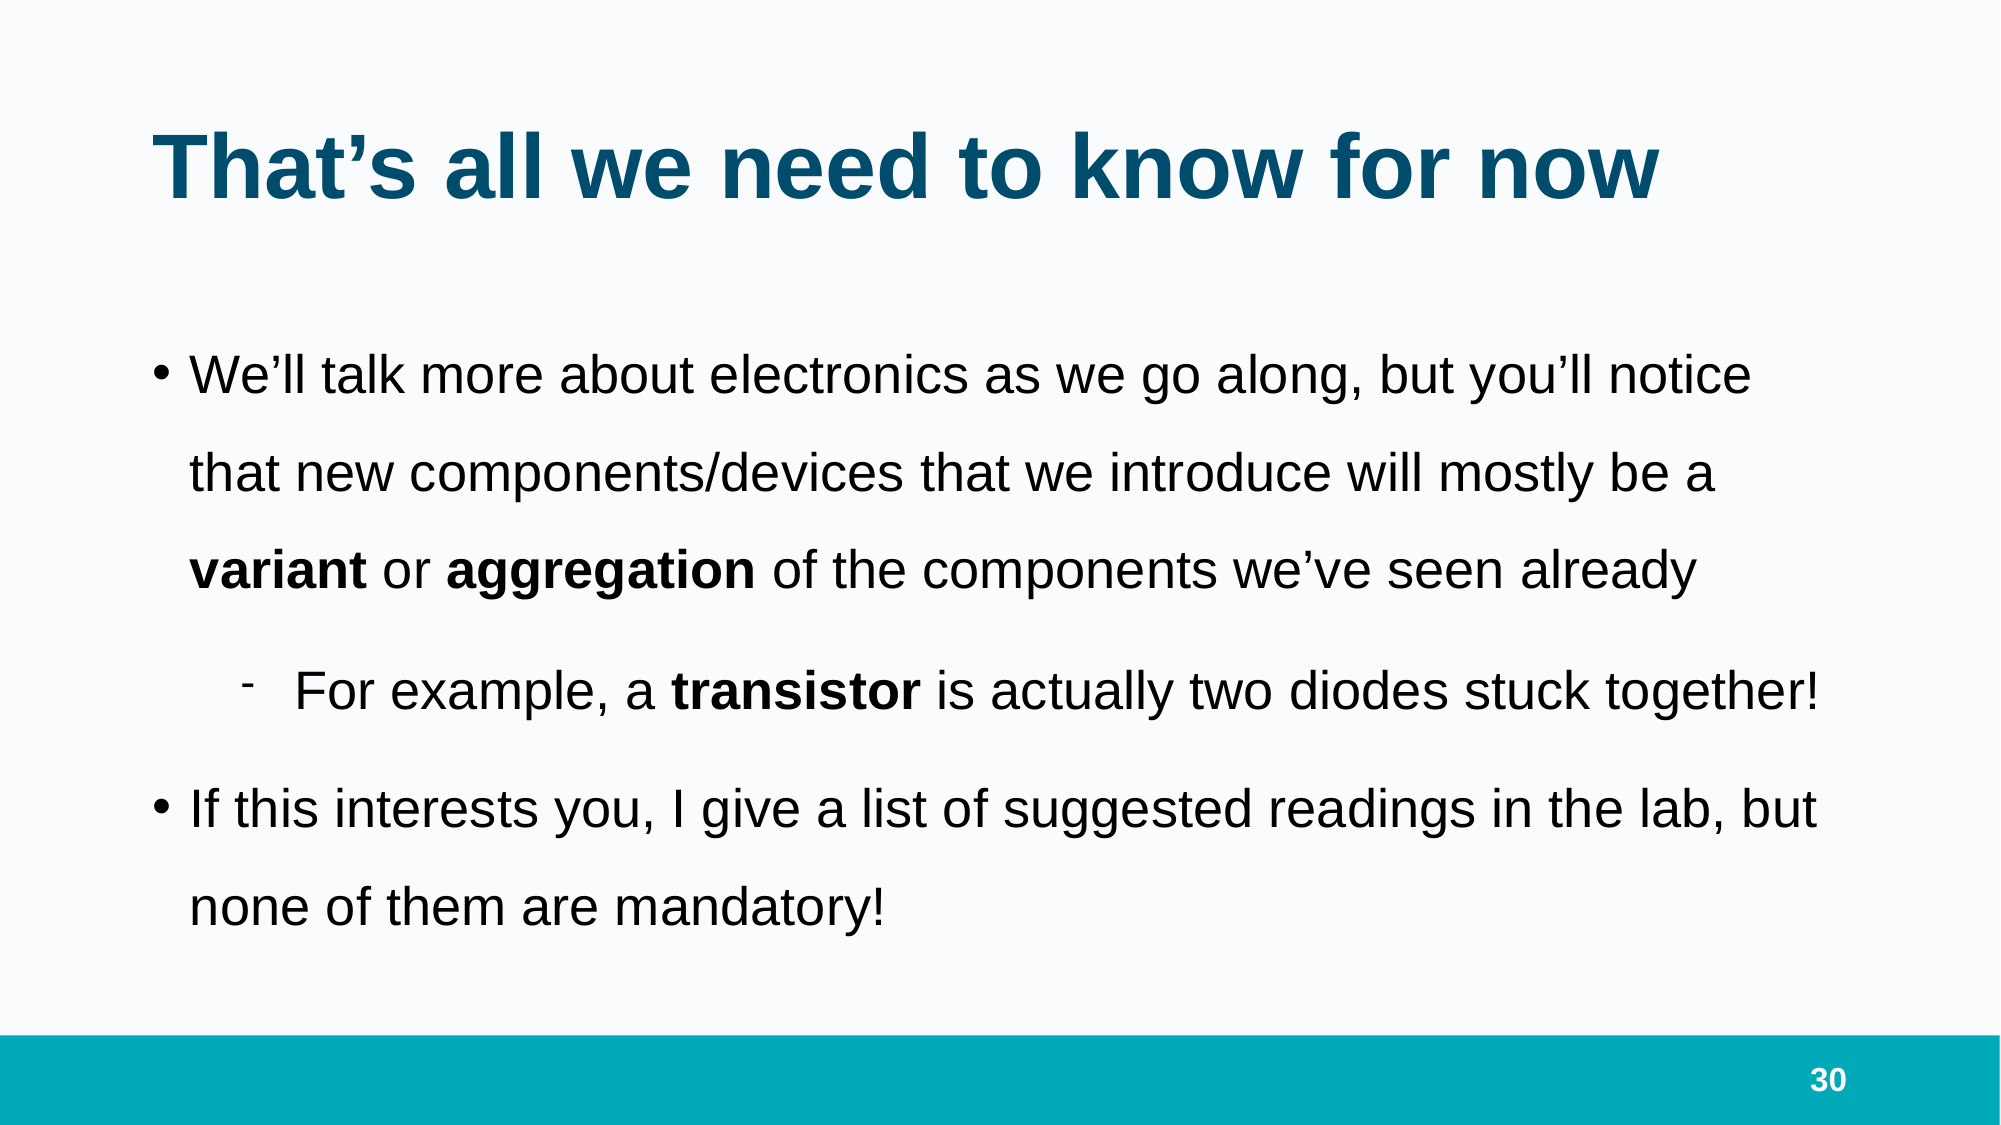

# That’s all we need to know for now
We’ll talk more about electronics as we go along, but you’ll notice that new components/devices that we introduce will mostly be a variant or aggregation of the components we’ve seen already
For example, a transistor is actually two diodes stuck together!
If this interests you, I give a list of suggested readings in the lab, but none of them are mandatory!
30